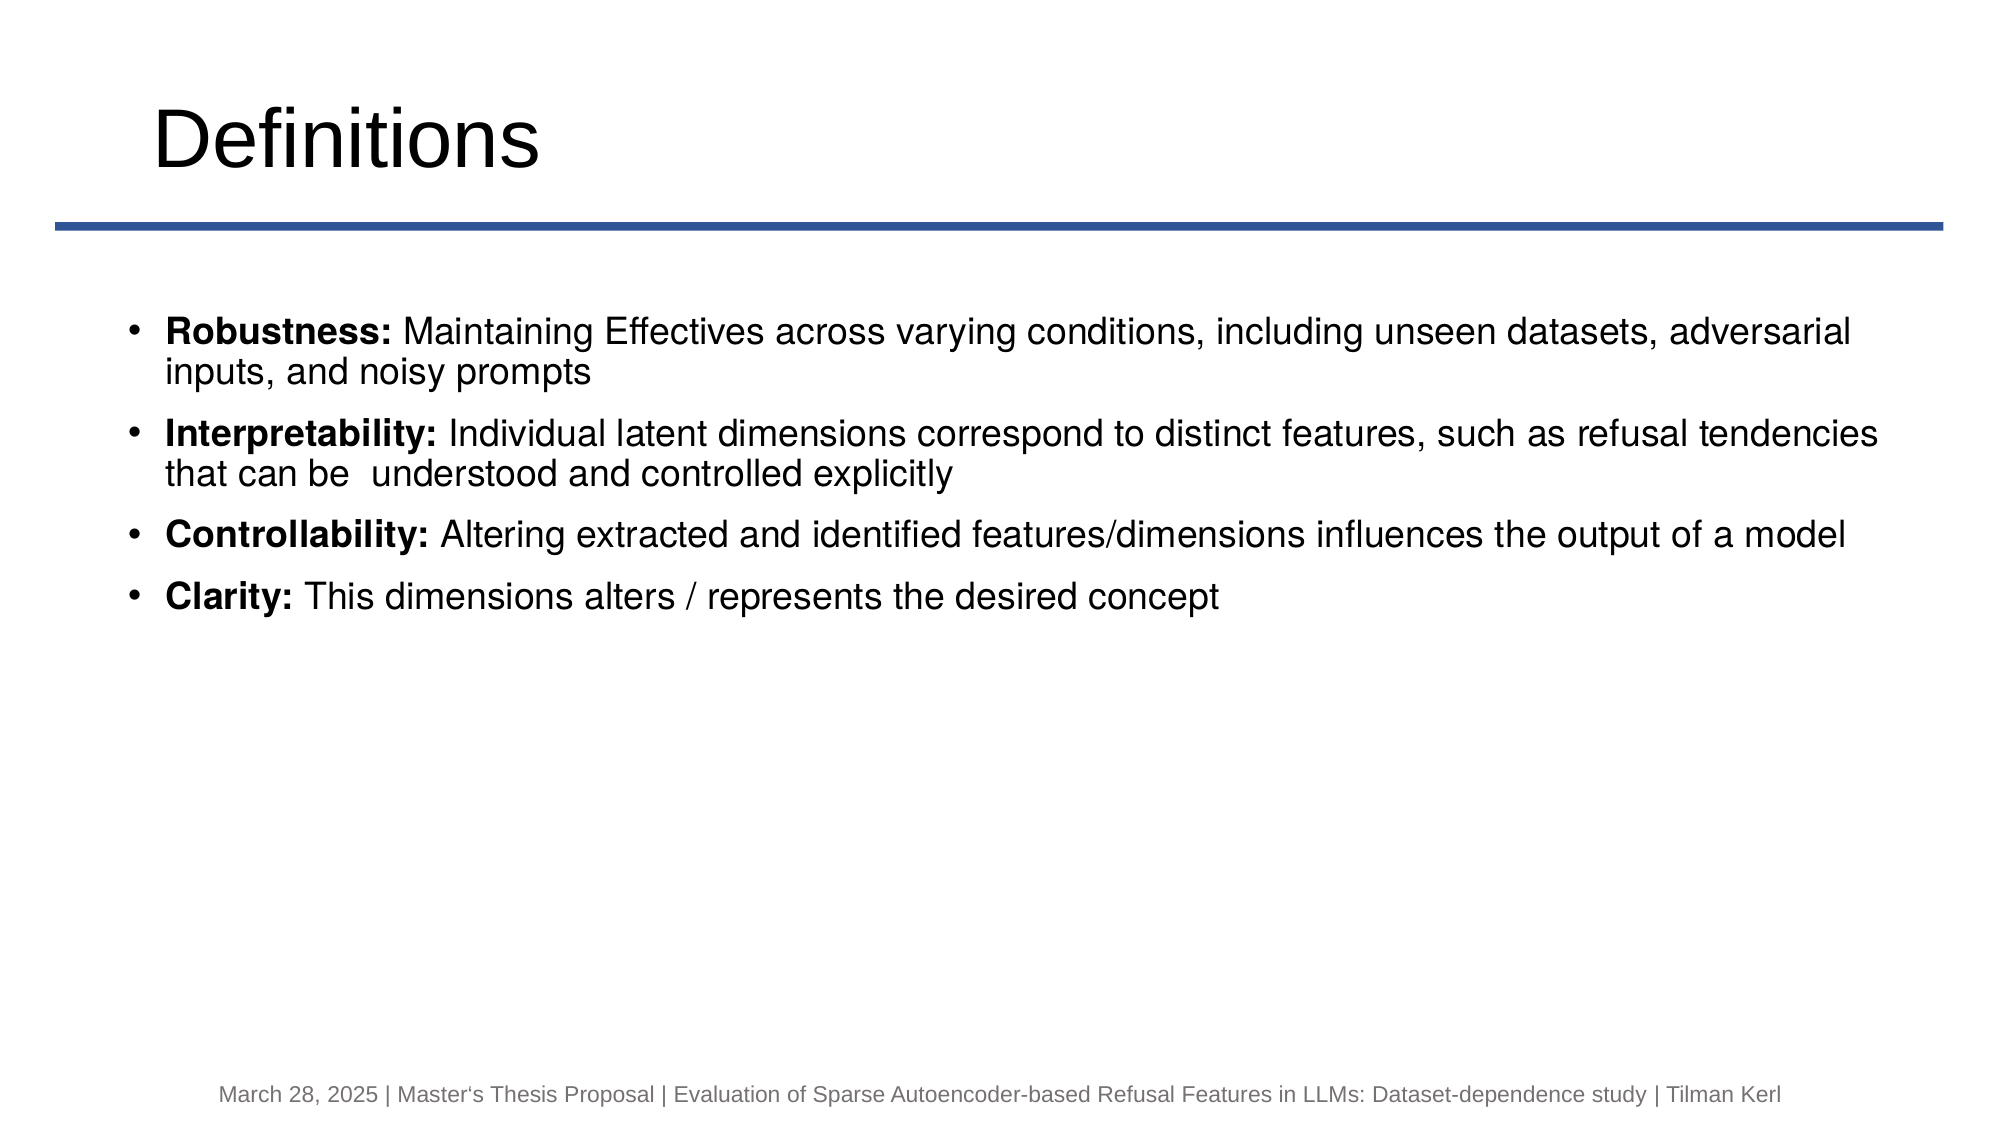

# Definitions
Robustness: Maintaining Effectives across varying conditions, including unseen datasets, adversarial inputs, and noisy prompts
Interpretability: Individual latent dimensions correspond to distinct features, such as refusal tendencies that can be  understood and controlled explicitly
Controllability: Altering extracted and identified features/dimensions influences the output of a model
Clarity: This dimensions alters / represents the desired concept
March 28, 2025 | Master‘s Thesis Proposal | Evaluation of Sparse Autoencoder-based Refusal Features in LLMs: Dataset-dependence study​ | Tilman Kerl